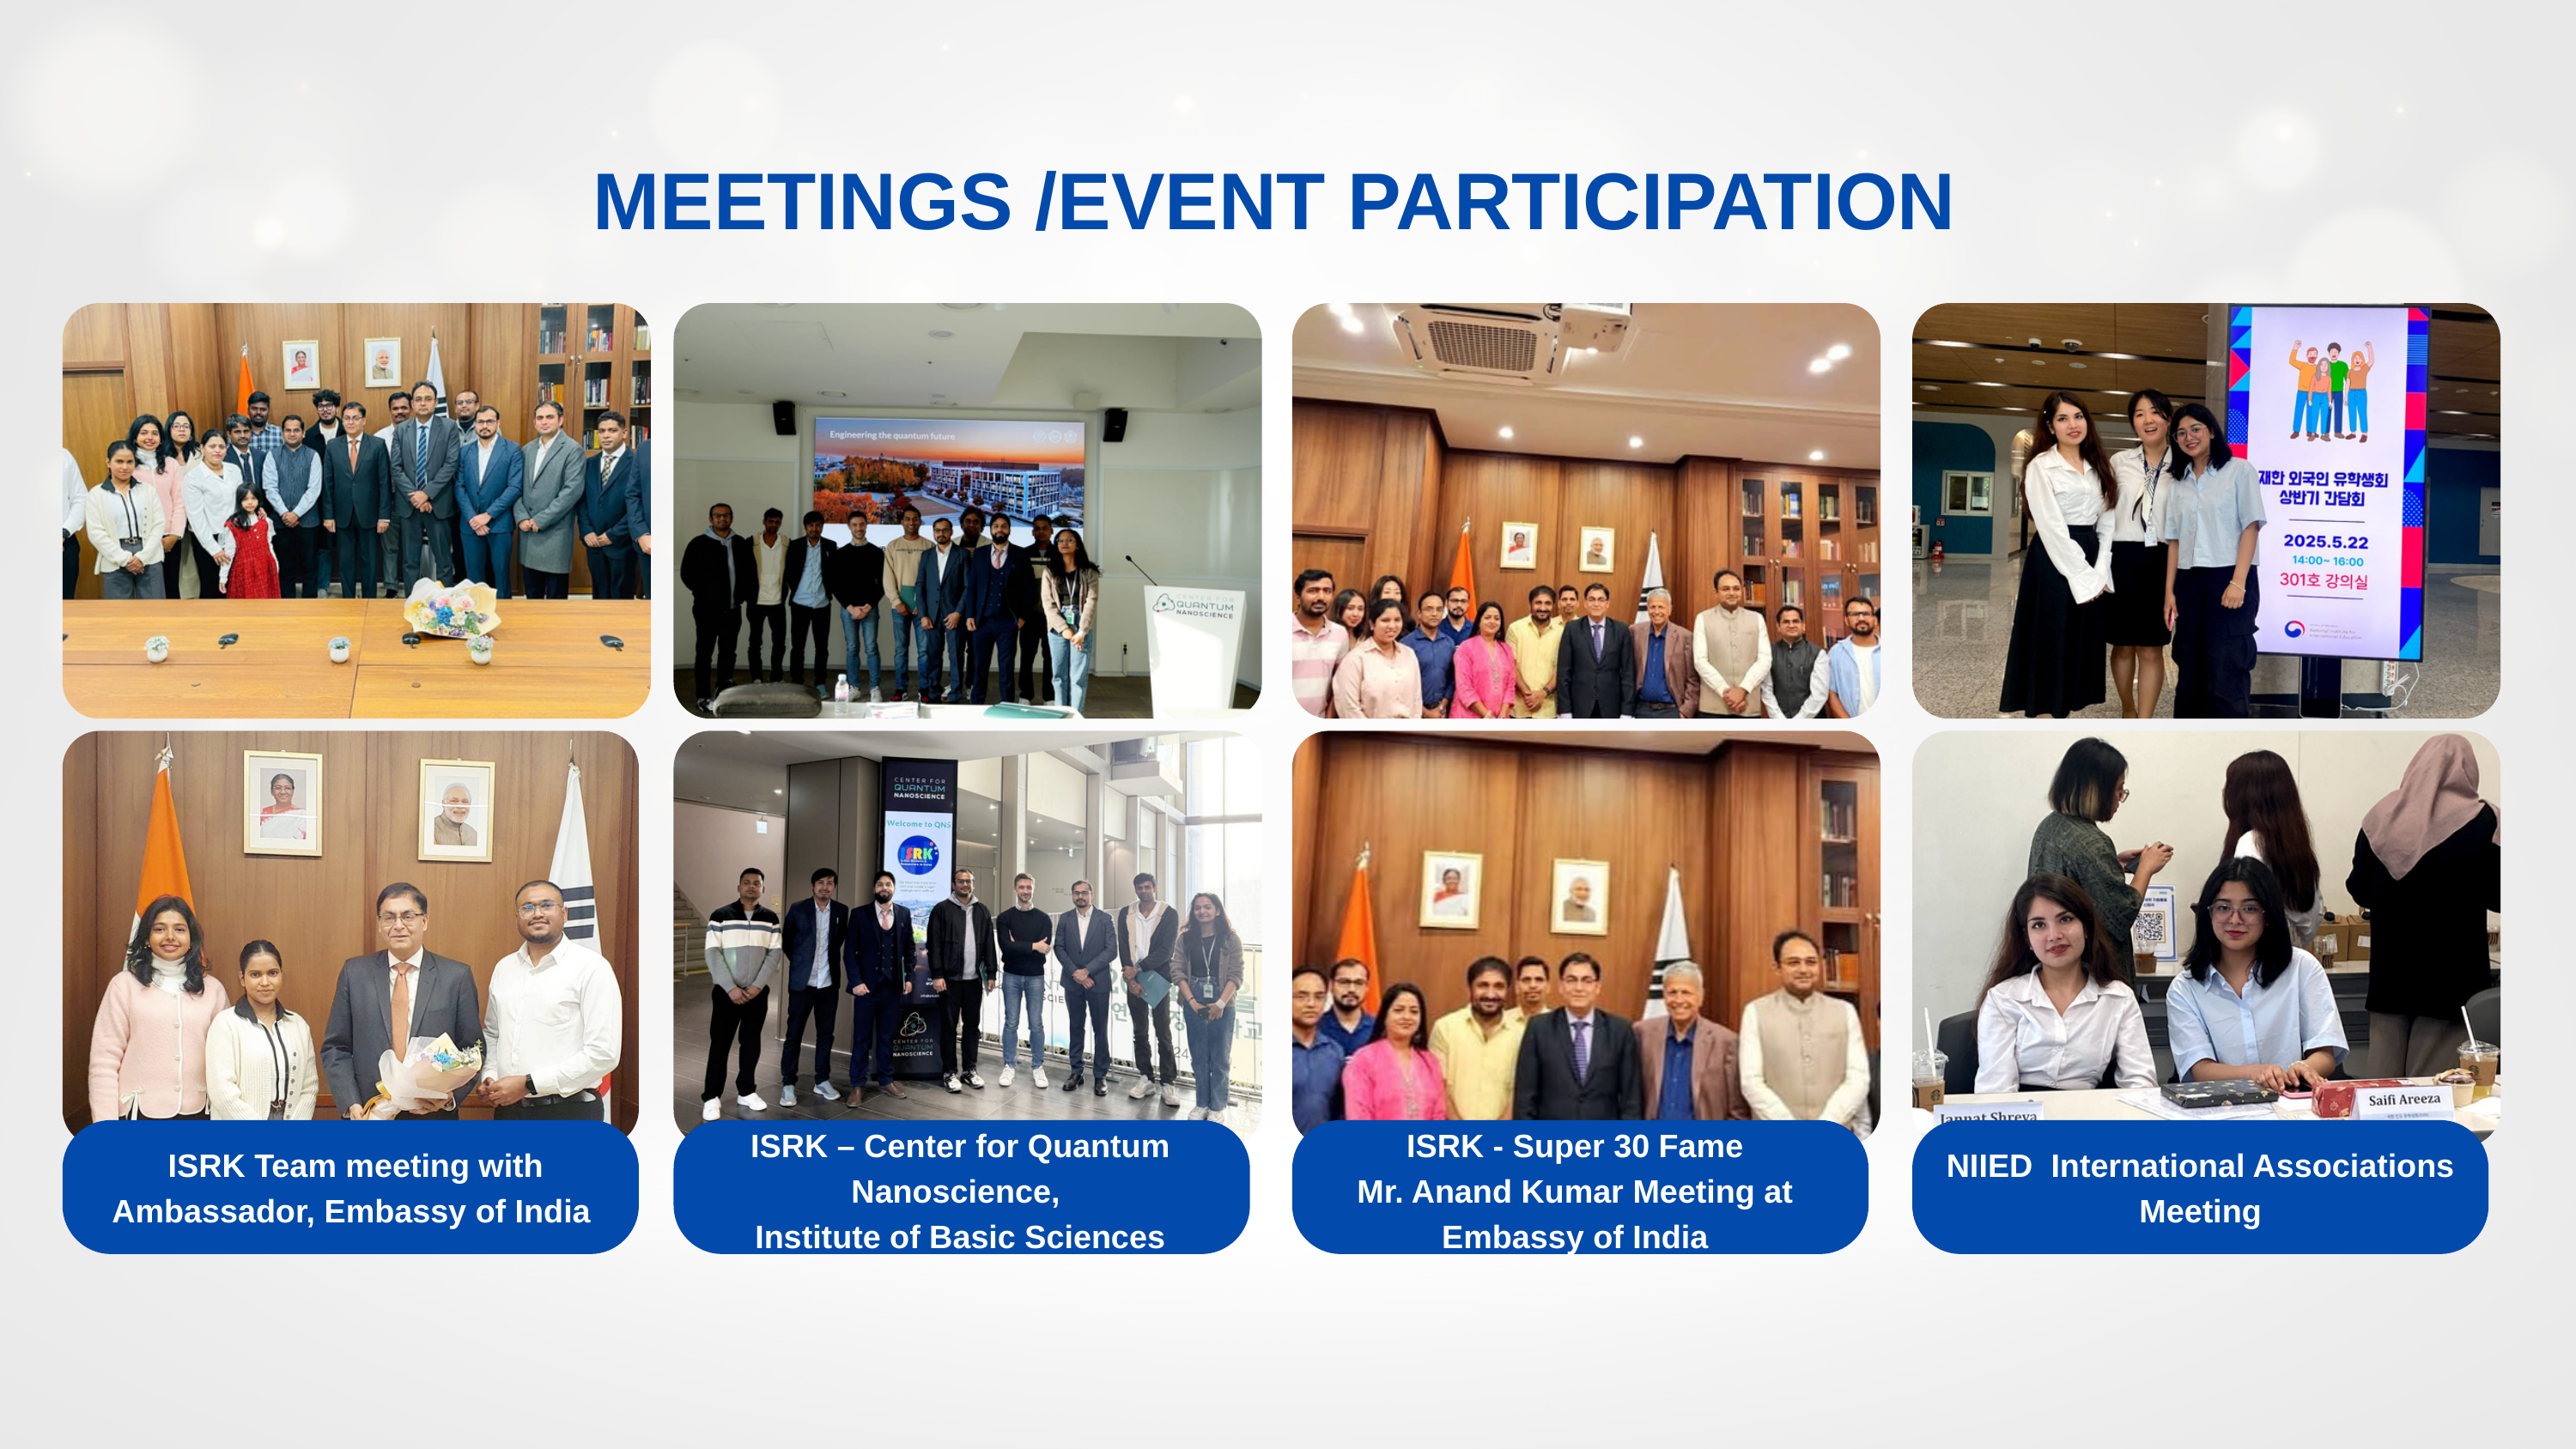

MEETINGS /EVENT PARTICIPATION

ISRK - Super 30 Fame
Mr. Anand Kumar Meeting at Embassy of India
ISRK – Center for Quantum Nanoscience,
Institute of Basic Sciences

 ISRK Team meeting with Ambassador, Embassy of India
NIIED  International Associations Meeting
Adventure Tours
Adventure Tours
Adventure Tours
Adventure Tours